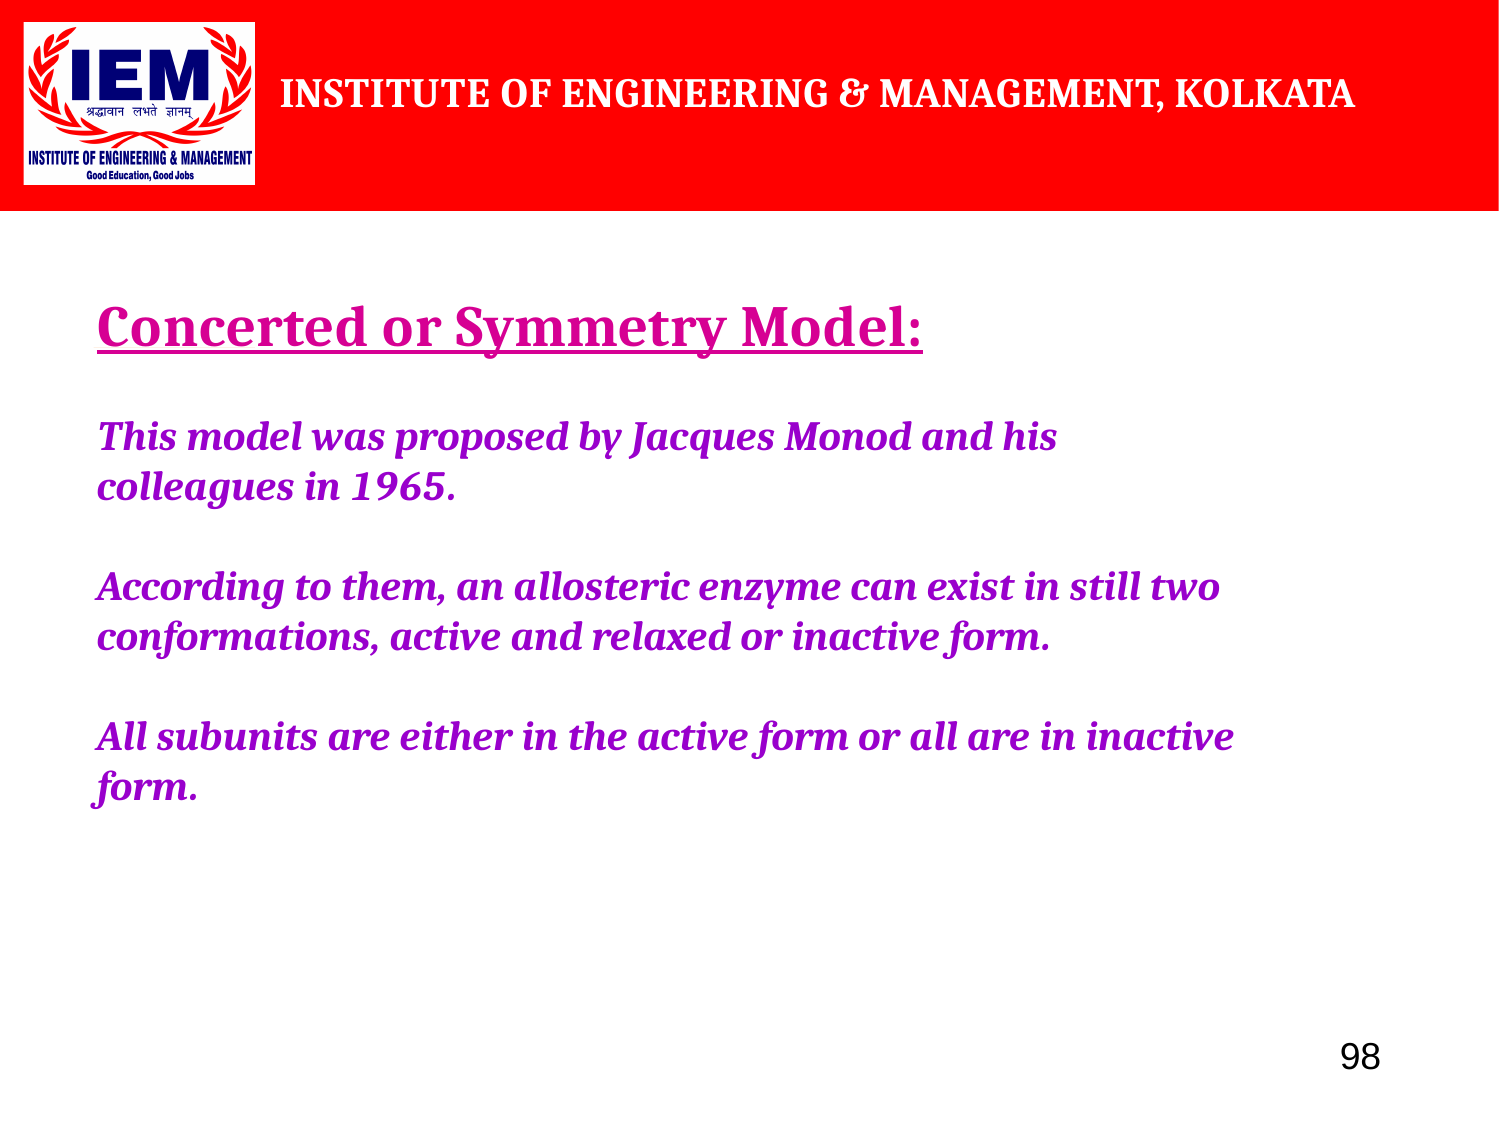

Concerted or Symmetry Model:

This model was proposed by Jacques Monod and his colleagues in 1965.

According to them, an allosteric enzyme can exist in still two conformations, active and relaxed or inactive form.

All subunits are either in the active form or all are in inactive form.